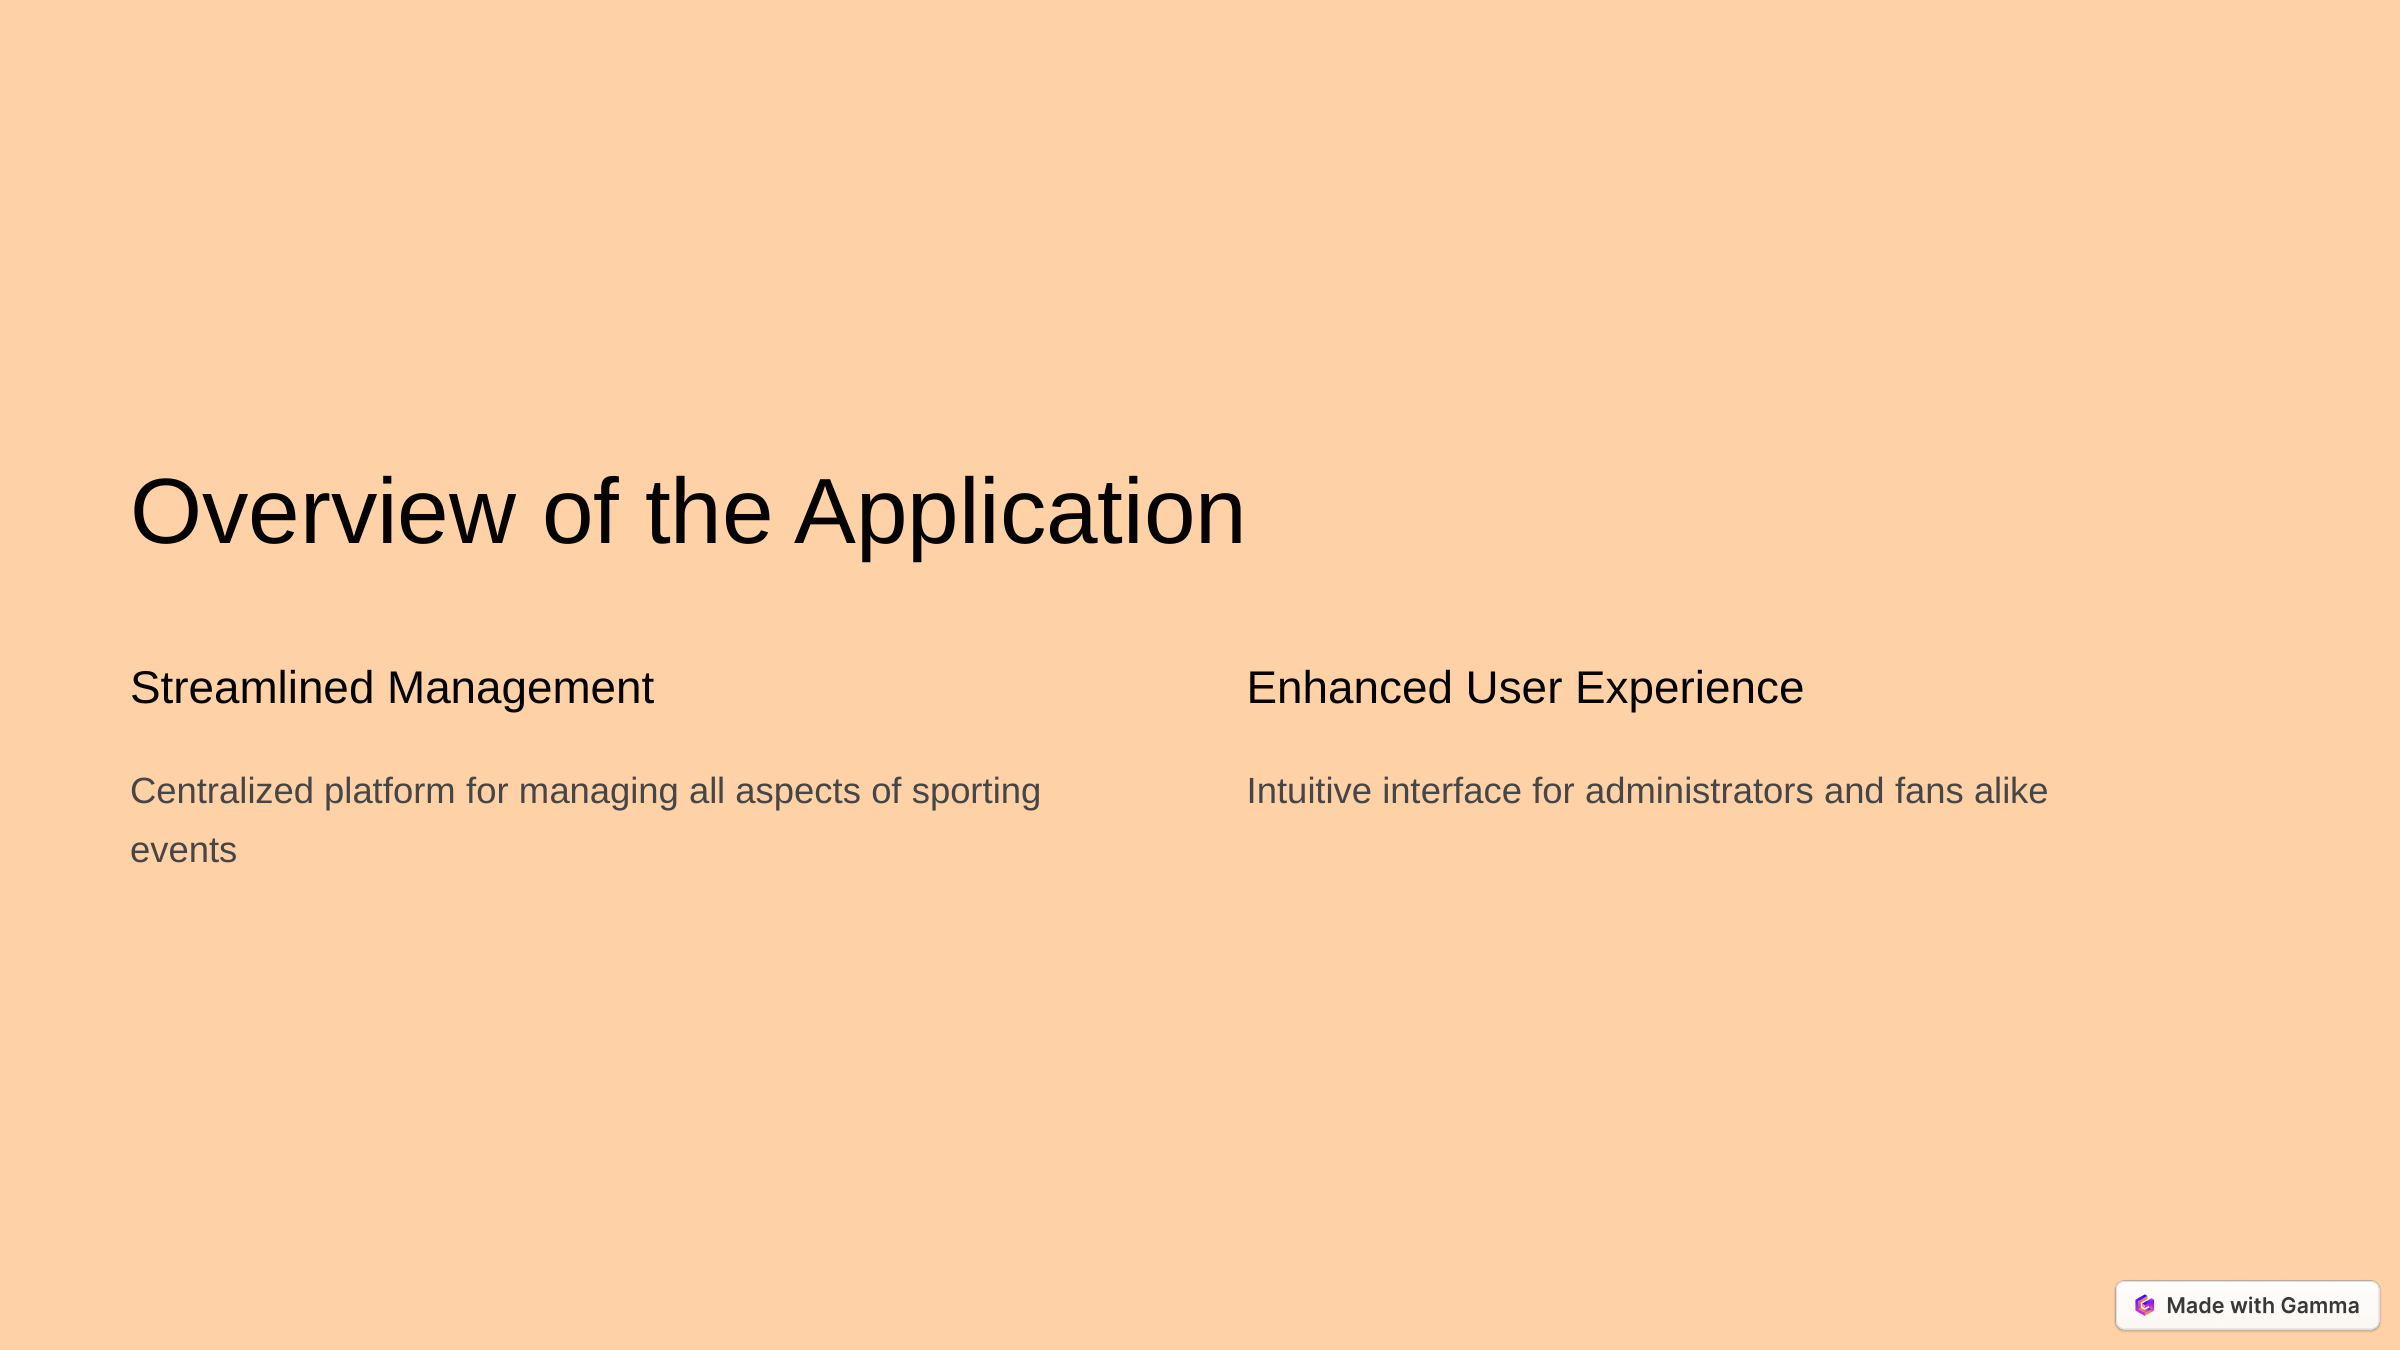

Overview of the Application
Streamlined Management
Enhanced User Experience
Centralized platform for managing all aspects of sporting events
Intuitive interface for administrators and fans alike